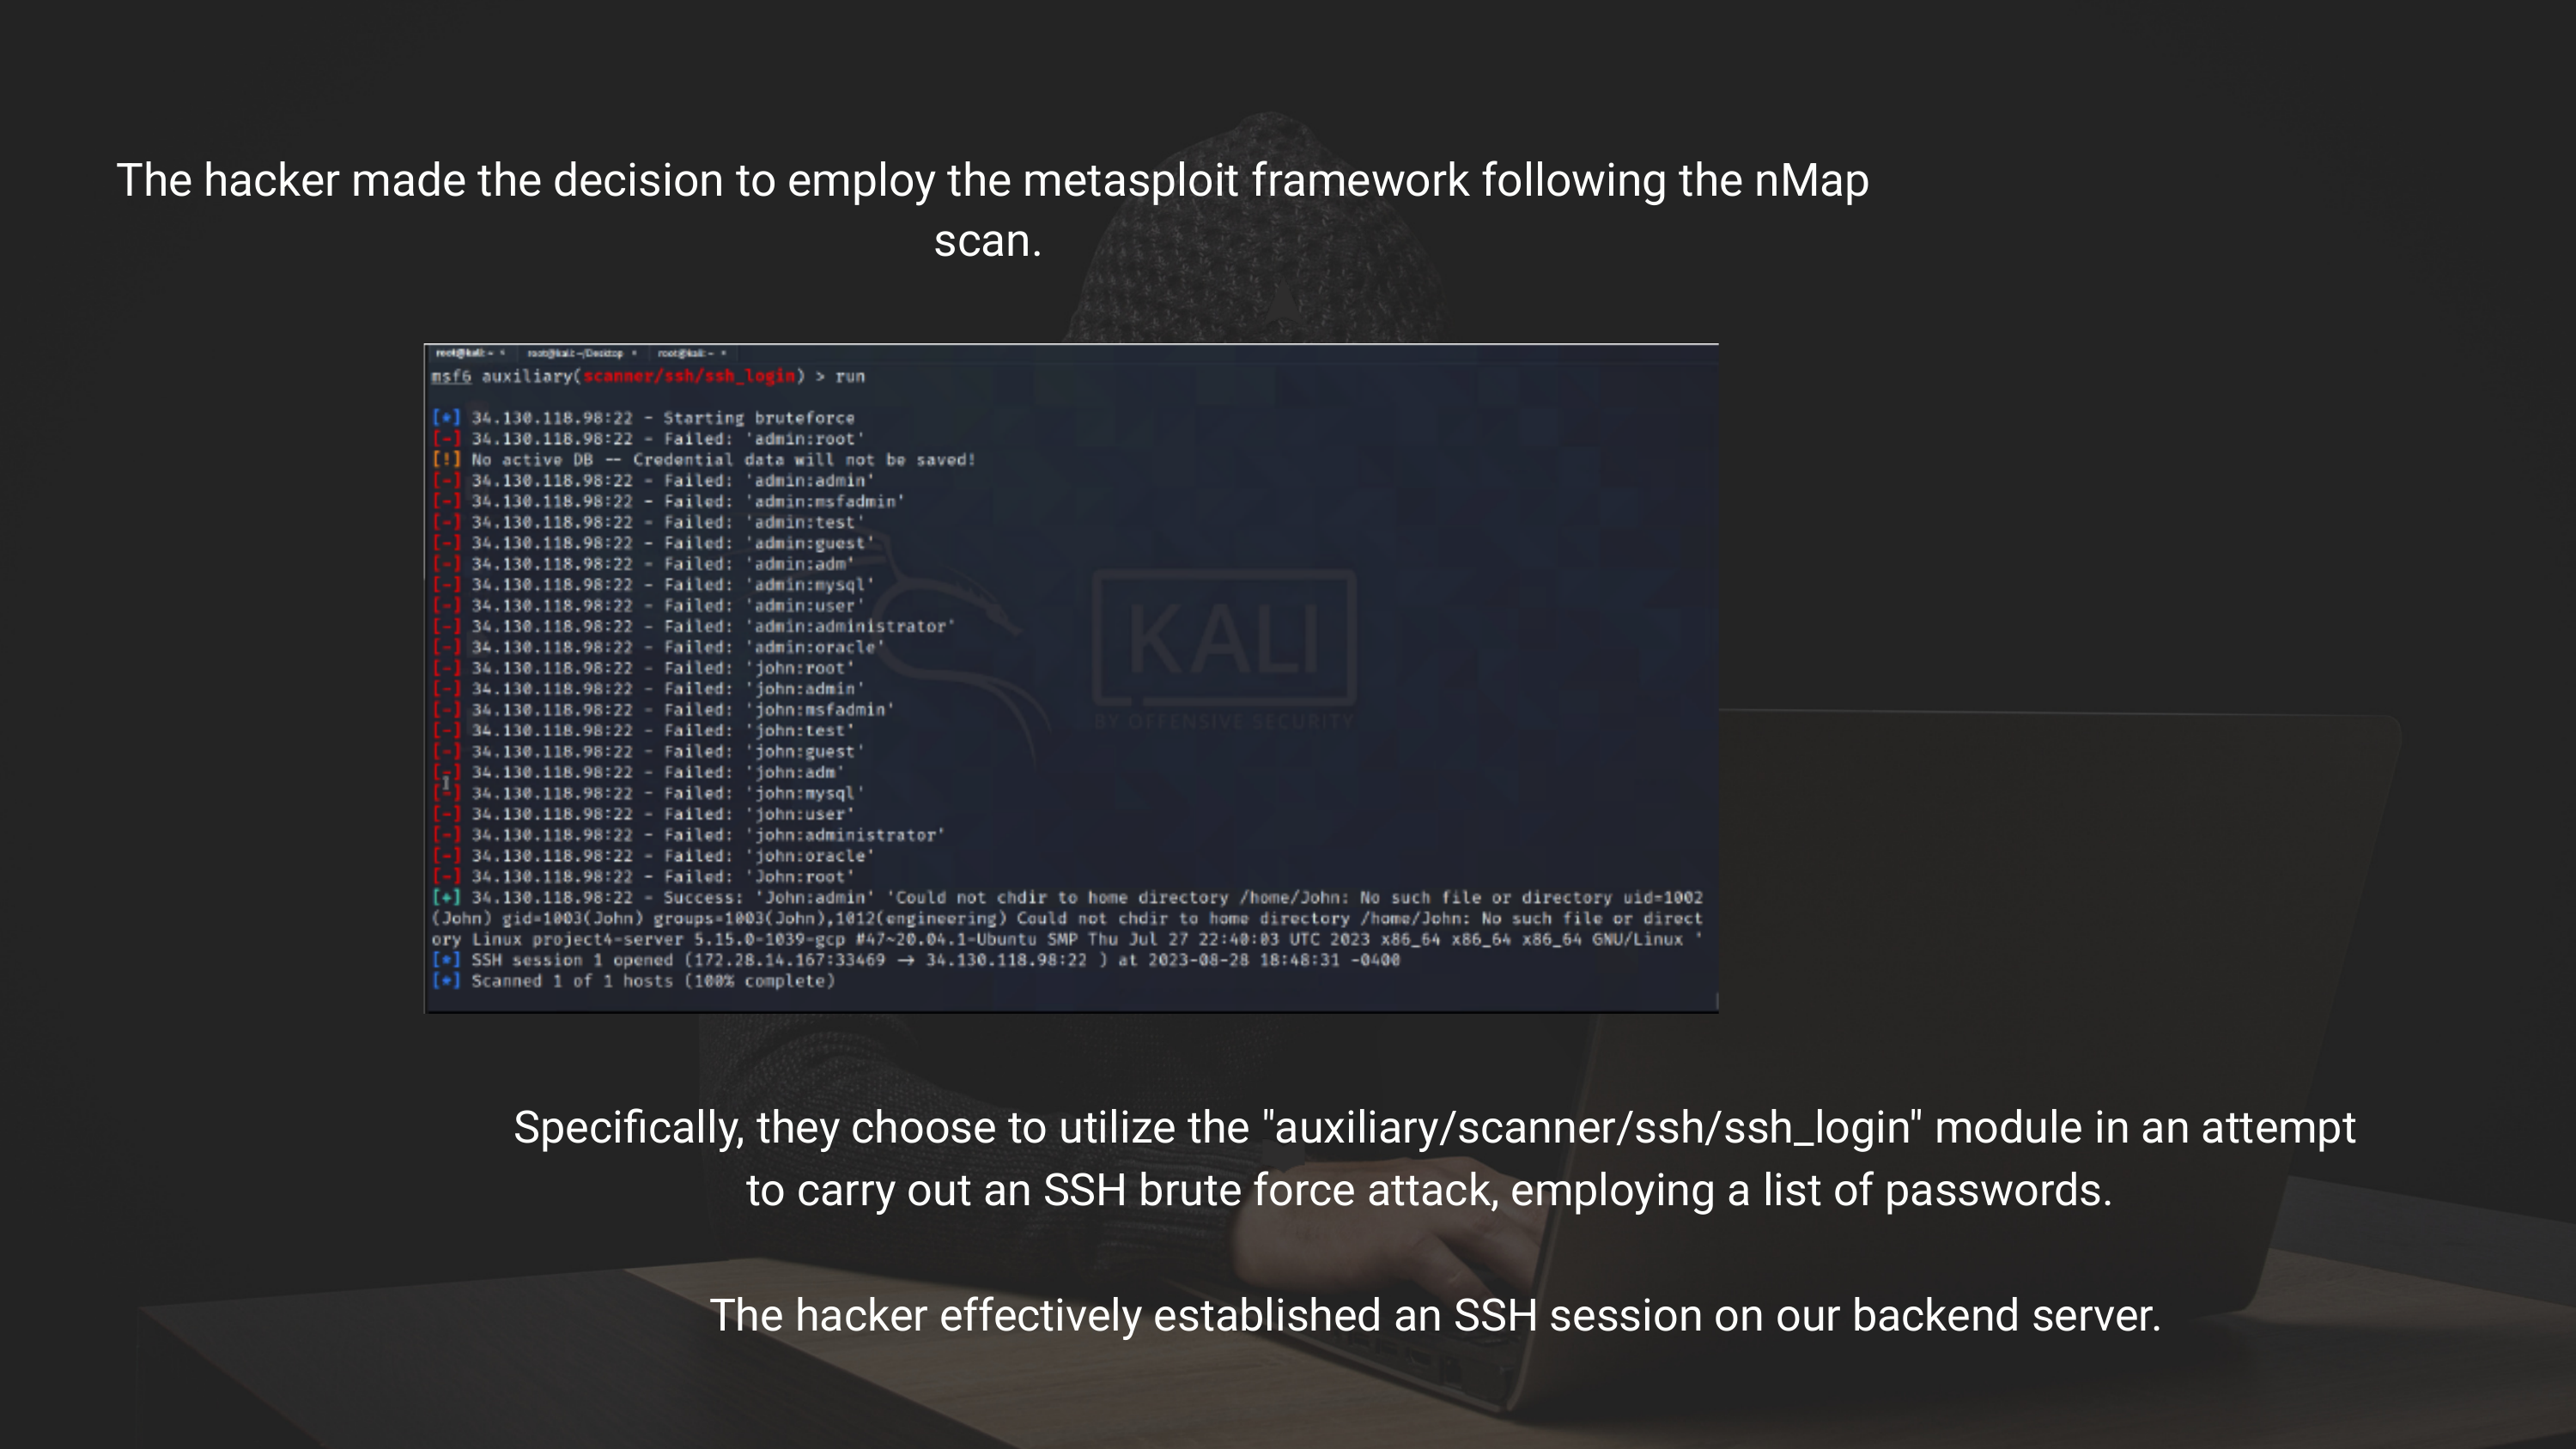

The hacker made the decision to employ the metasploit framework following the nMap scan.

Specifically, they choose to utilize the "auxiliary/scanner/ssh/ssh_login" module in an attempt to carry out an SSH brute force attack, employing a list of passwords.

The hacker effectively established an SSH session on our backend server.